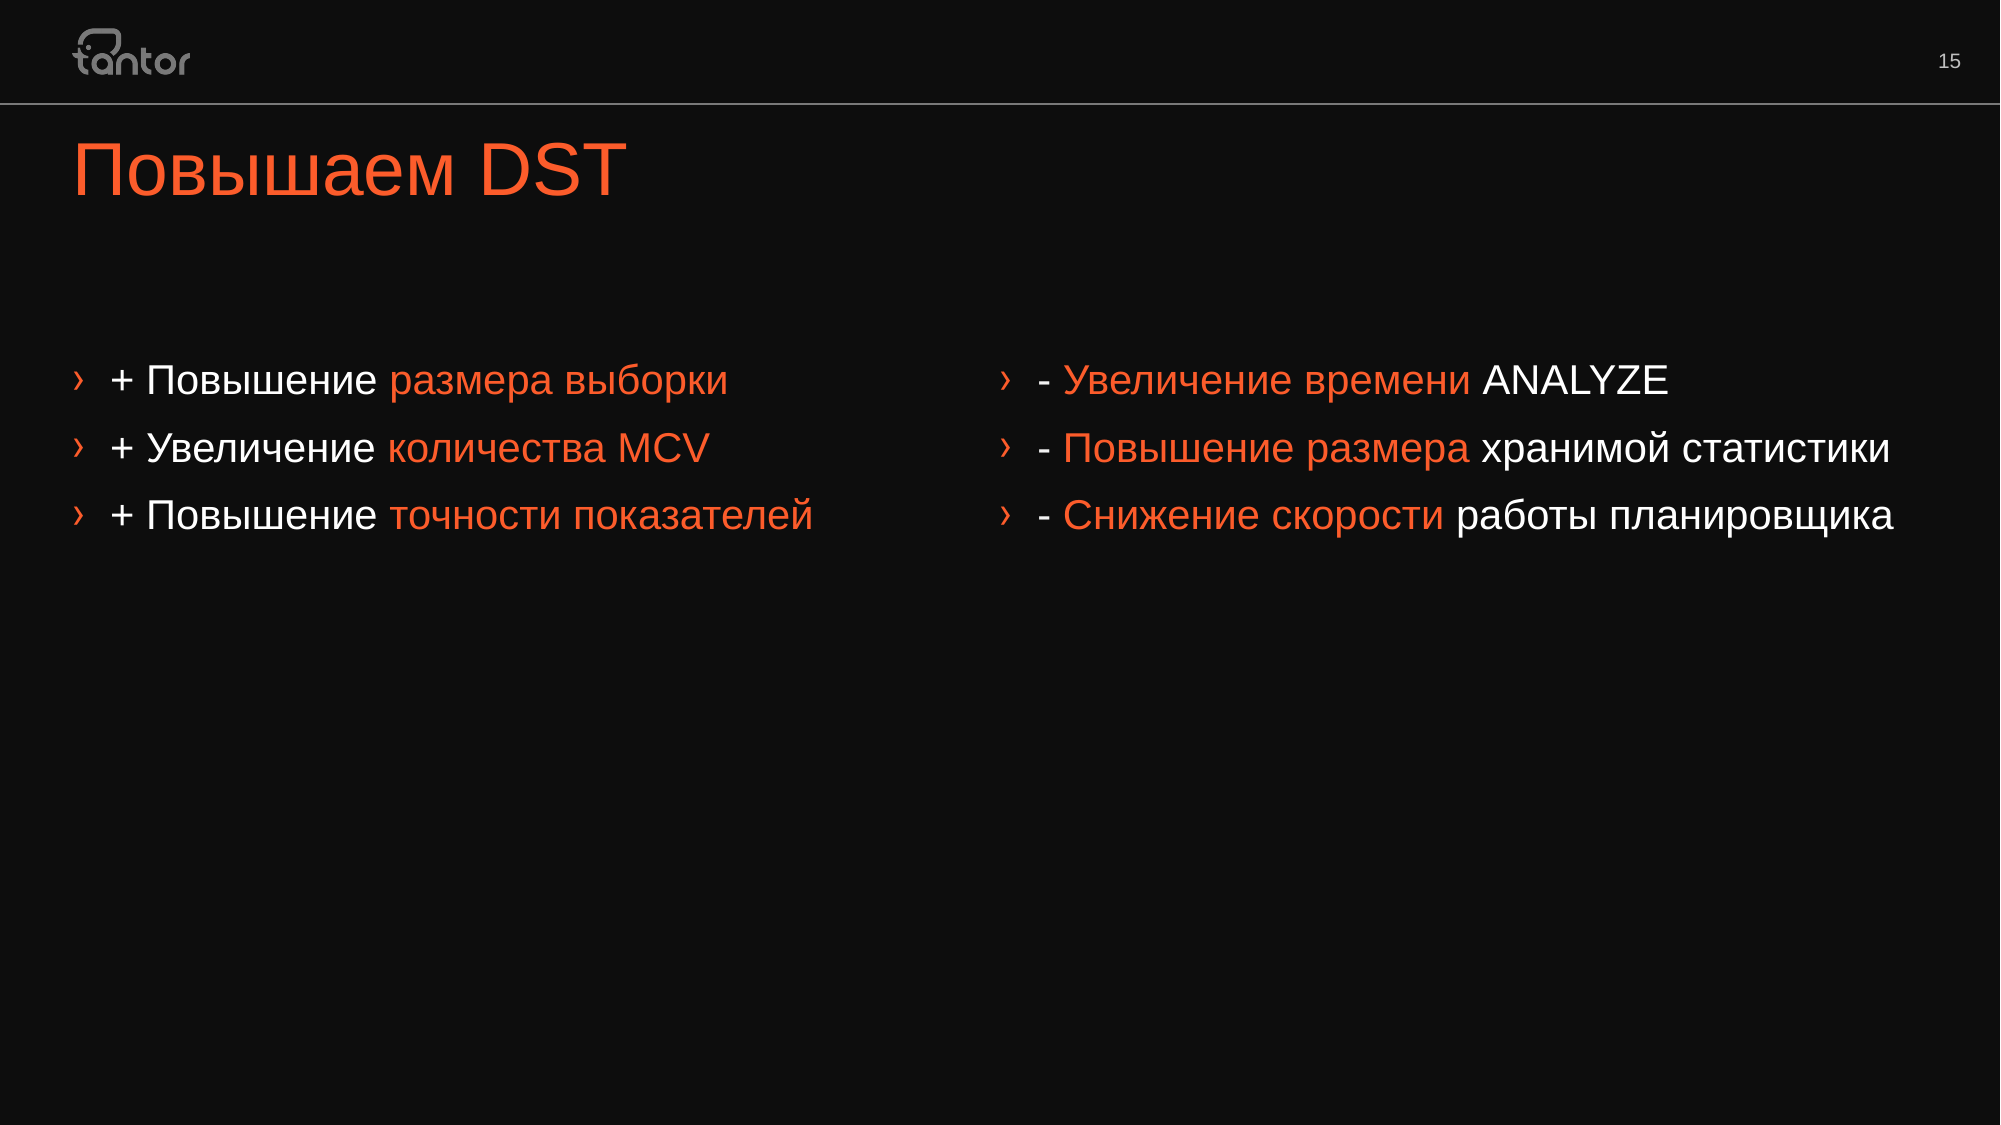

# Повышаем DST
+ Повышение размера выборки
+ Увеличение количества MCV
+ Повышение точности показателей
- Увеличение времени ANALYZE
- Повышение размера хранимой статистики
- Снижение скорости работы планировщика